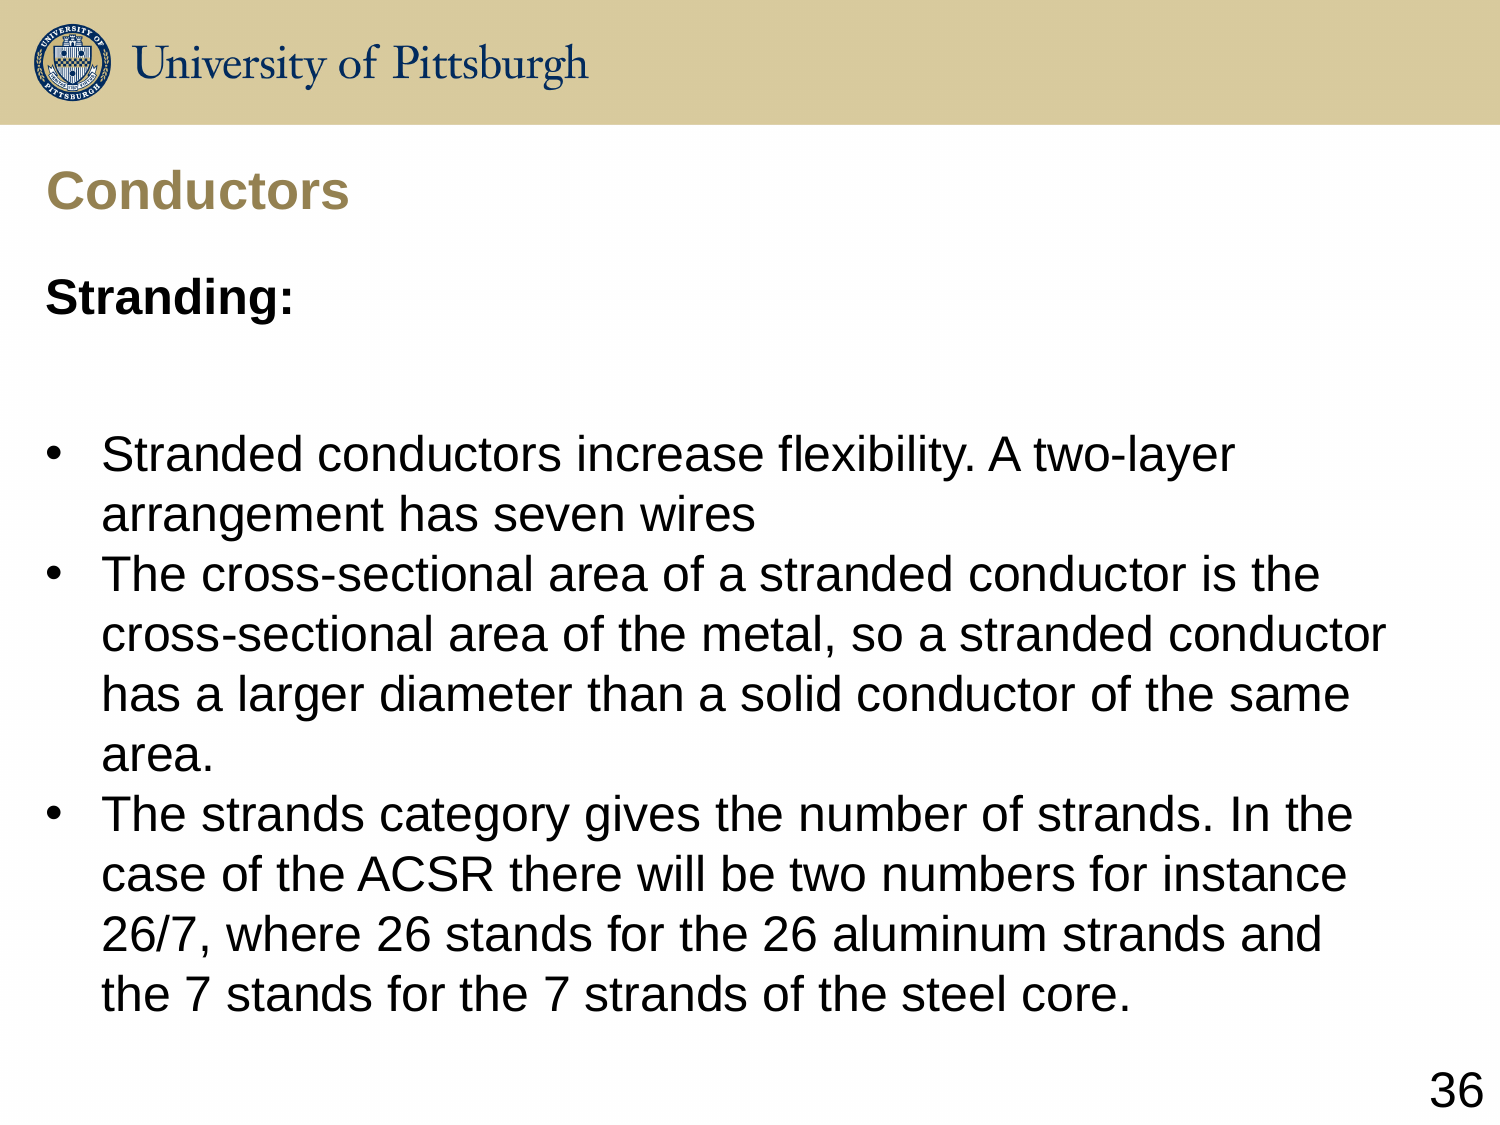

Conductors
Stranding:

Stranded conductors increase flexibility. A two-layer arrangement has seven wires
The cross-sectional area of a stranded conductor is the cross-sectional area of the metal, so a stranded conductor has a larger diameter than a solid conductor of the same area.
The strands category gives the number of strands. In the case of the ACSR there will be two numbers for instance 26/7, where 26 stands for the 26 aluminum strands and the 7 stands for the 7 strands of the steel core.
36